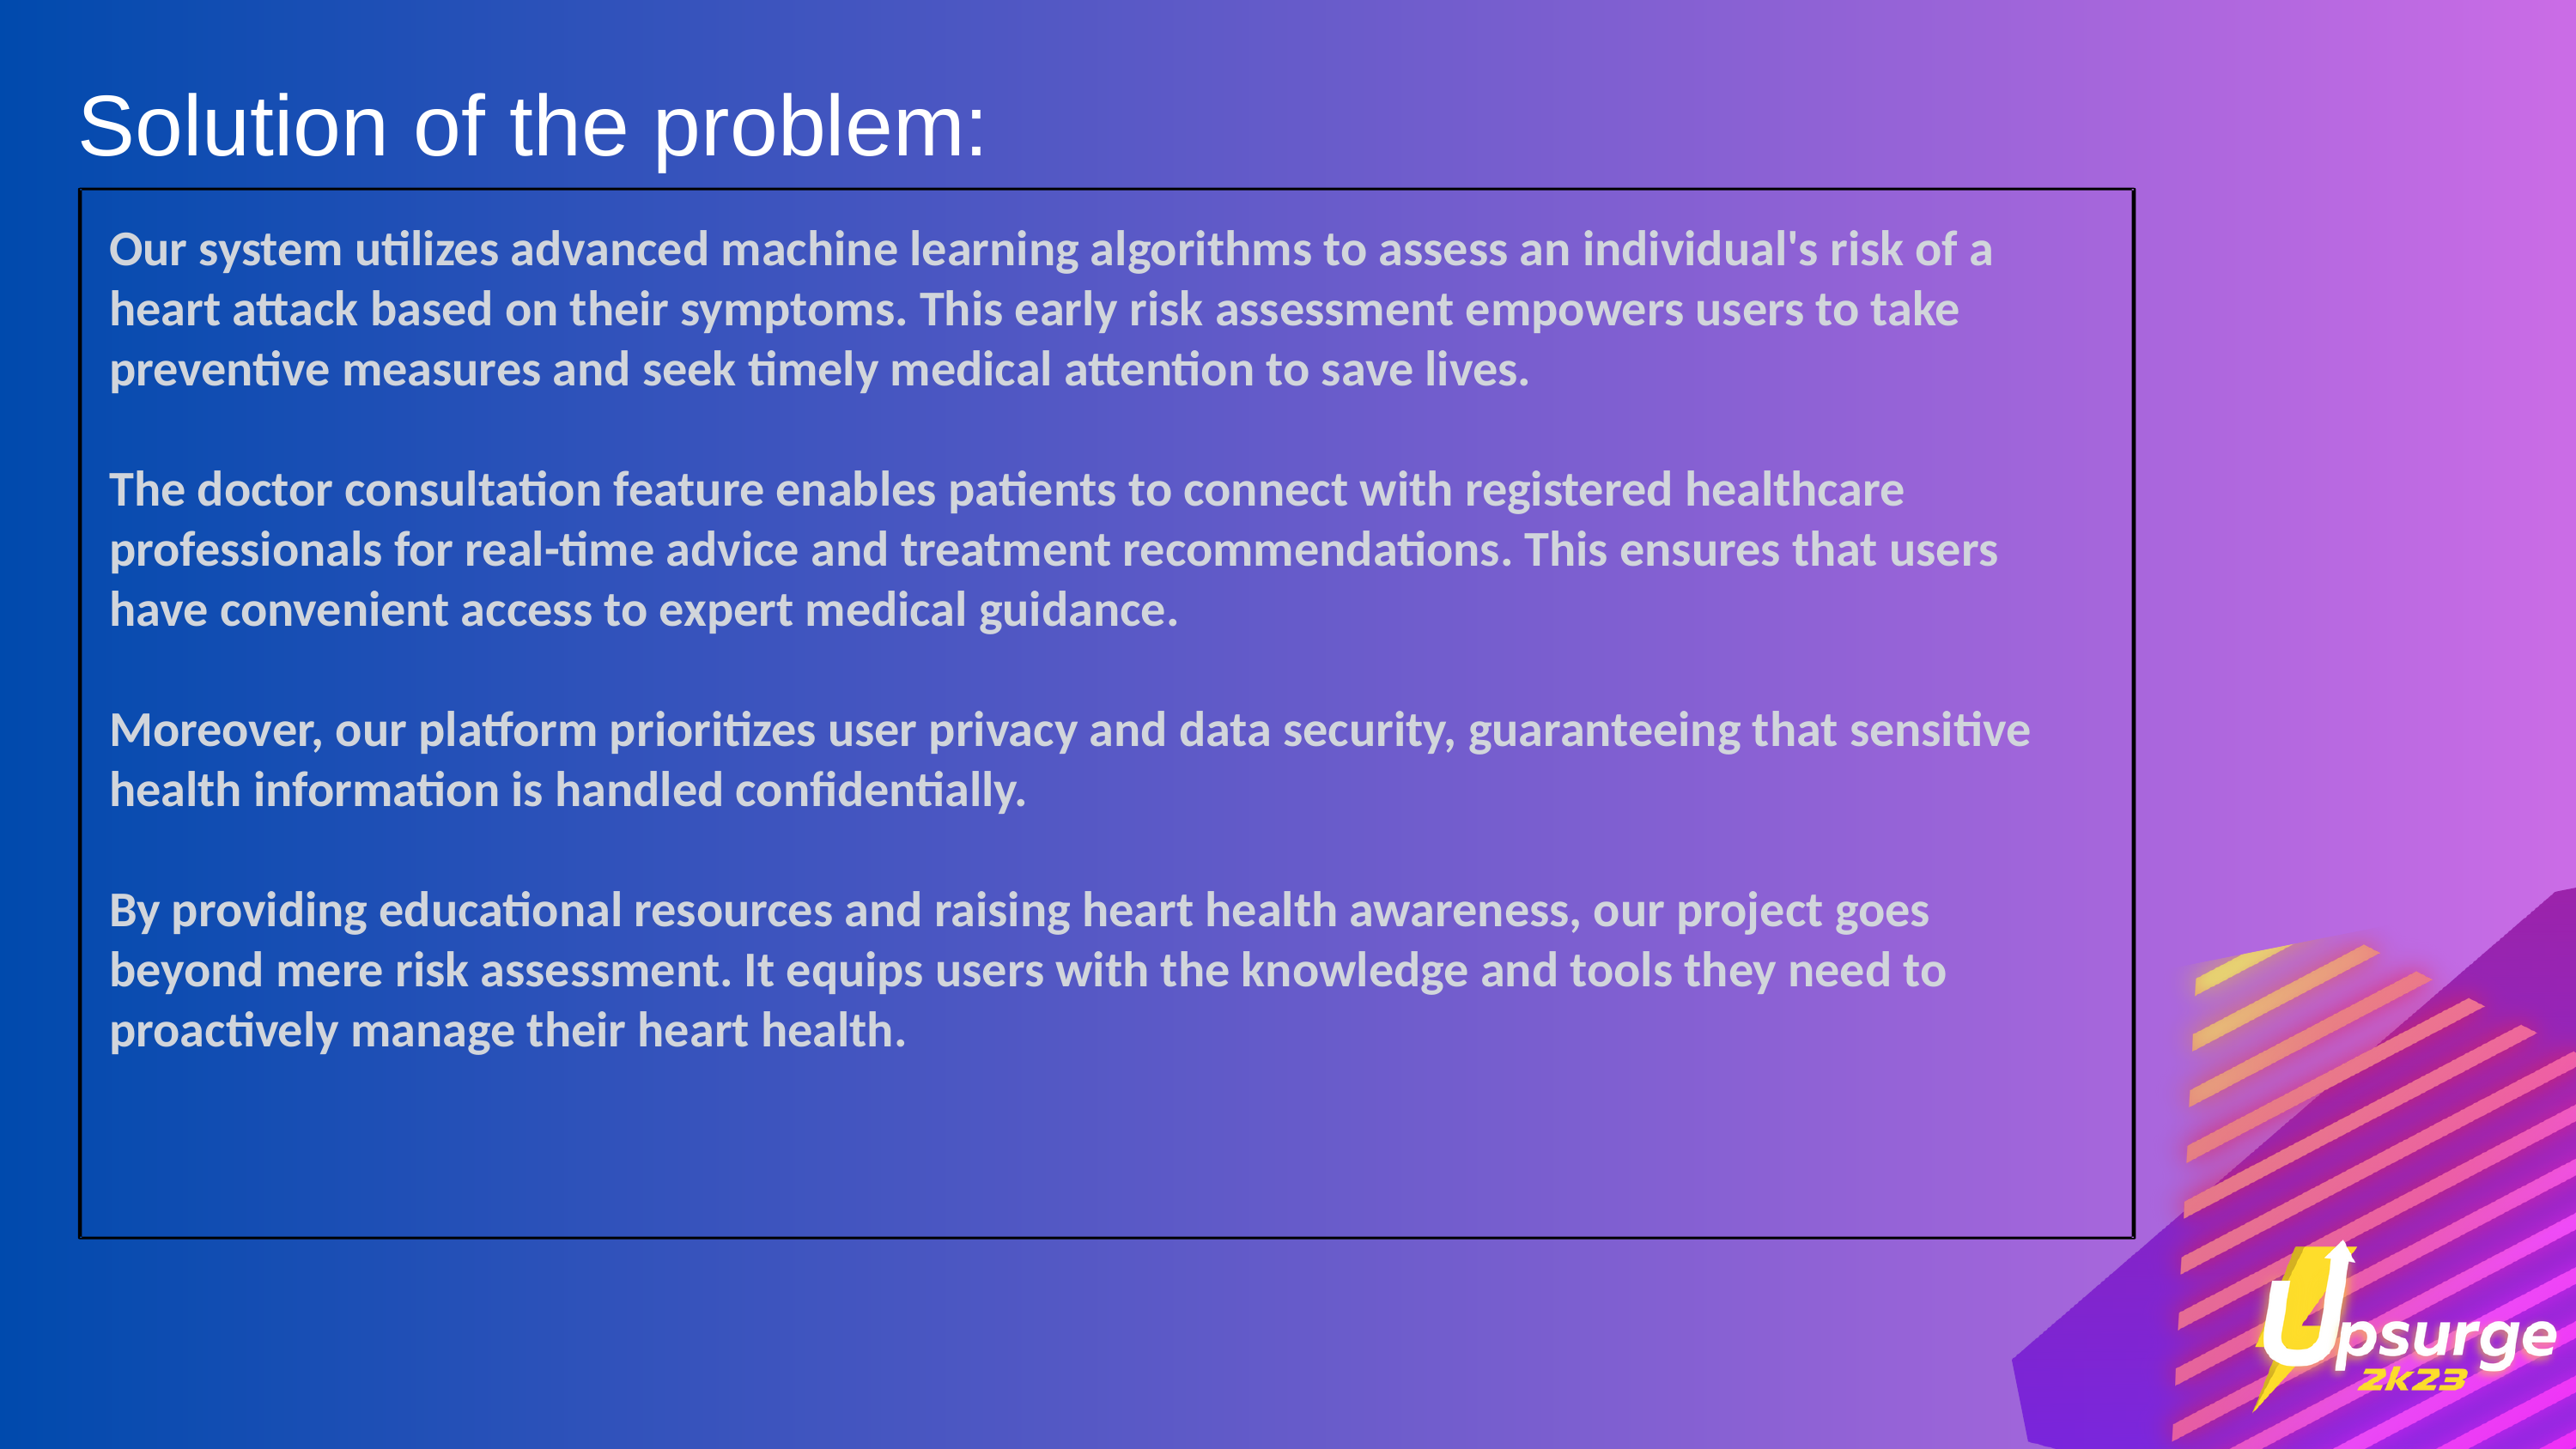

Solution of the problem:

Our system utilizes advanced machine learning algorithms to assess an individual's risk of a heart attack based on their symptoms. This early risk assessment empowers users to take preventive measures and seek timely medical attention to save lives.

The doctor consultation feature enables patients to connect with registered healthcare professionals for real-time advice and treatment recommendations. This ensures that users have convenient access to expert medical guidance.

Moreover, our platform prioritizes user privacy and data security, guaranteeing that sensitive health information is handled confidentially.

By providing educational resources and raising heart health awareness, our project goes beyond mere risk assessment. It equips users with the knowledge and tools they need to proactively manage their heart health.